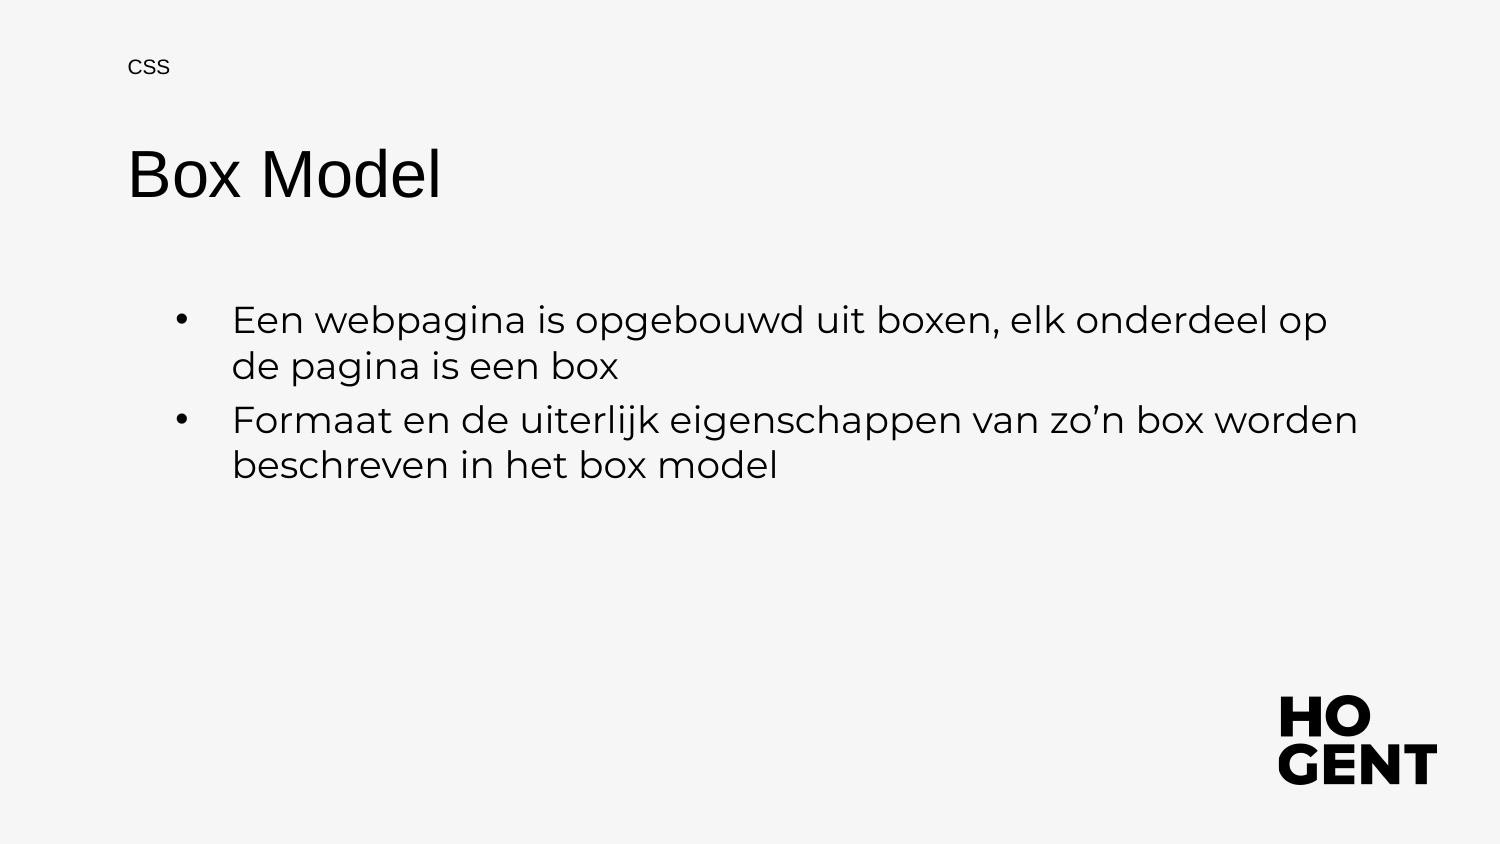

CSS
Box Model

Een webpagina is opgebouwd uit boxen, elk onderdeel op de pagina is een box
Formaat en de uiterlijk eigenschappen van zo’n box worden beschreven in het box model